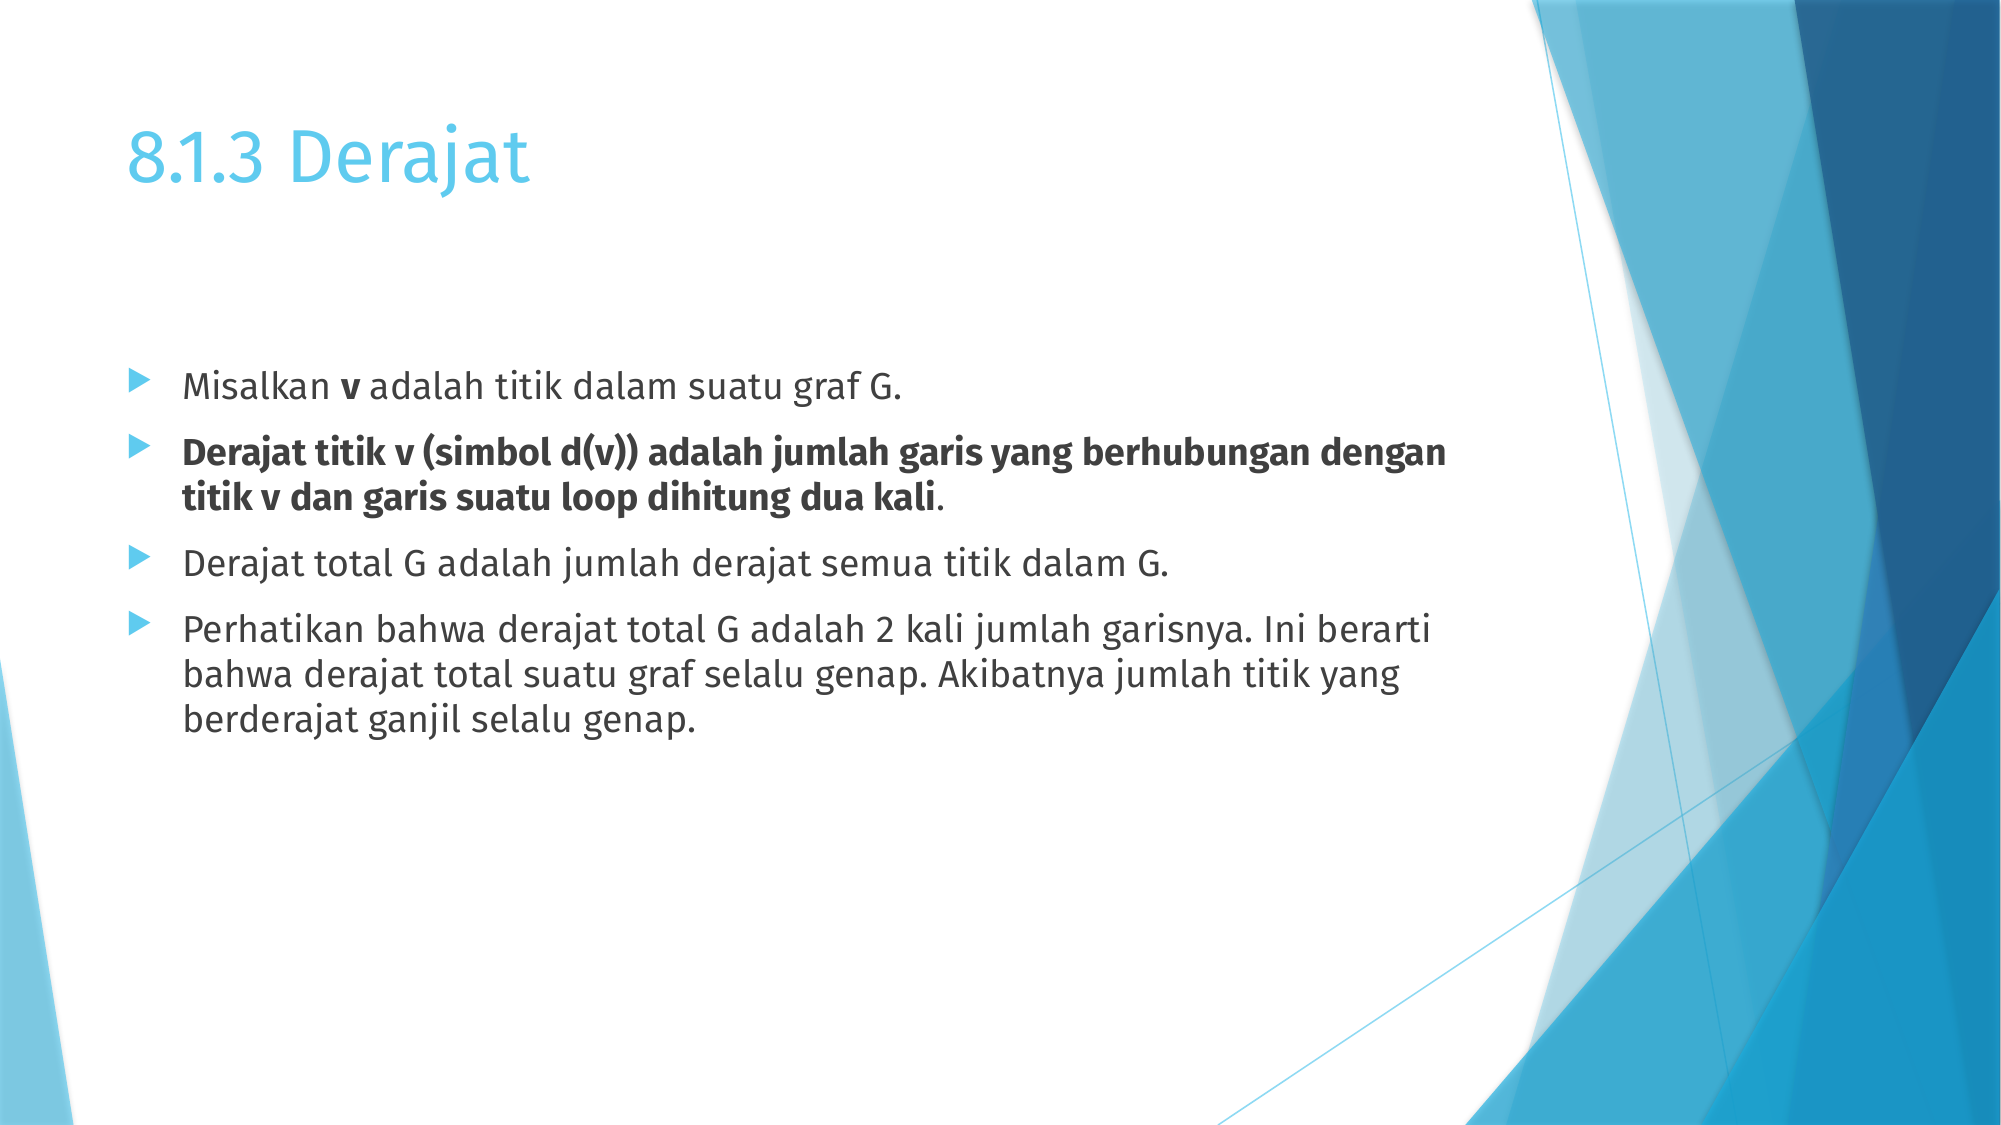

# 8.1.3 Derajat
Misalkan v adalah titik dalam suatu graf G.
Derajat titik v (simbol d(v)) adalah jumlah garis yang berhubungan dengan titik v dan garis suatu loop dihitung dua kali.
Derajat total G adalah jumlah derajat semua titik dalam G.
Perhatikan bahwa derajat total G adalah 2 kali jumlah garisnya. Ini berarti bahwa derajat total suatu graf selalu genap. Akibatnya jumlah titik yang berderajat ganjil selalu genap.